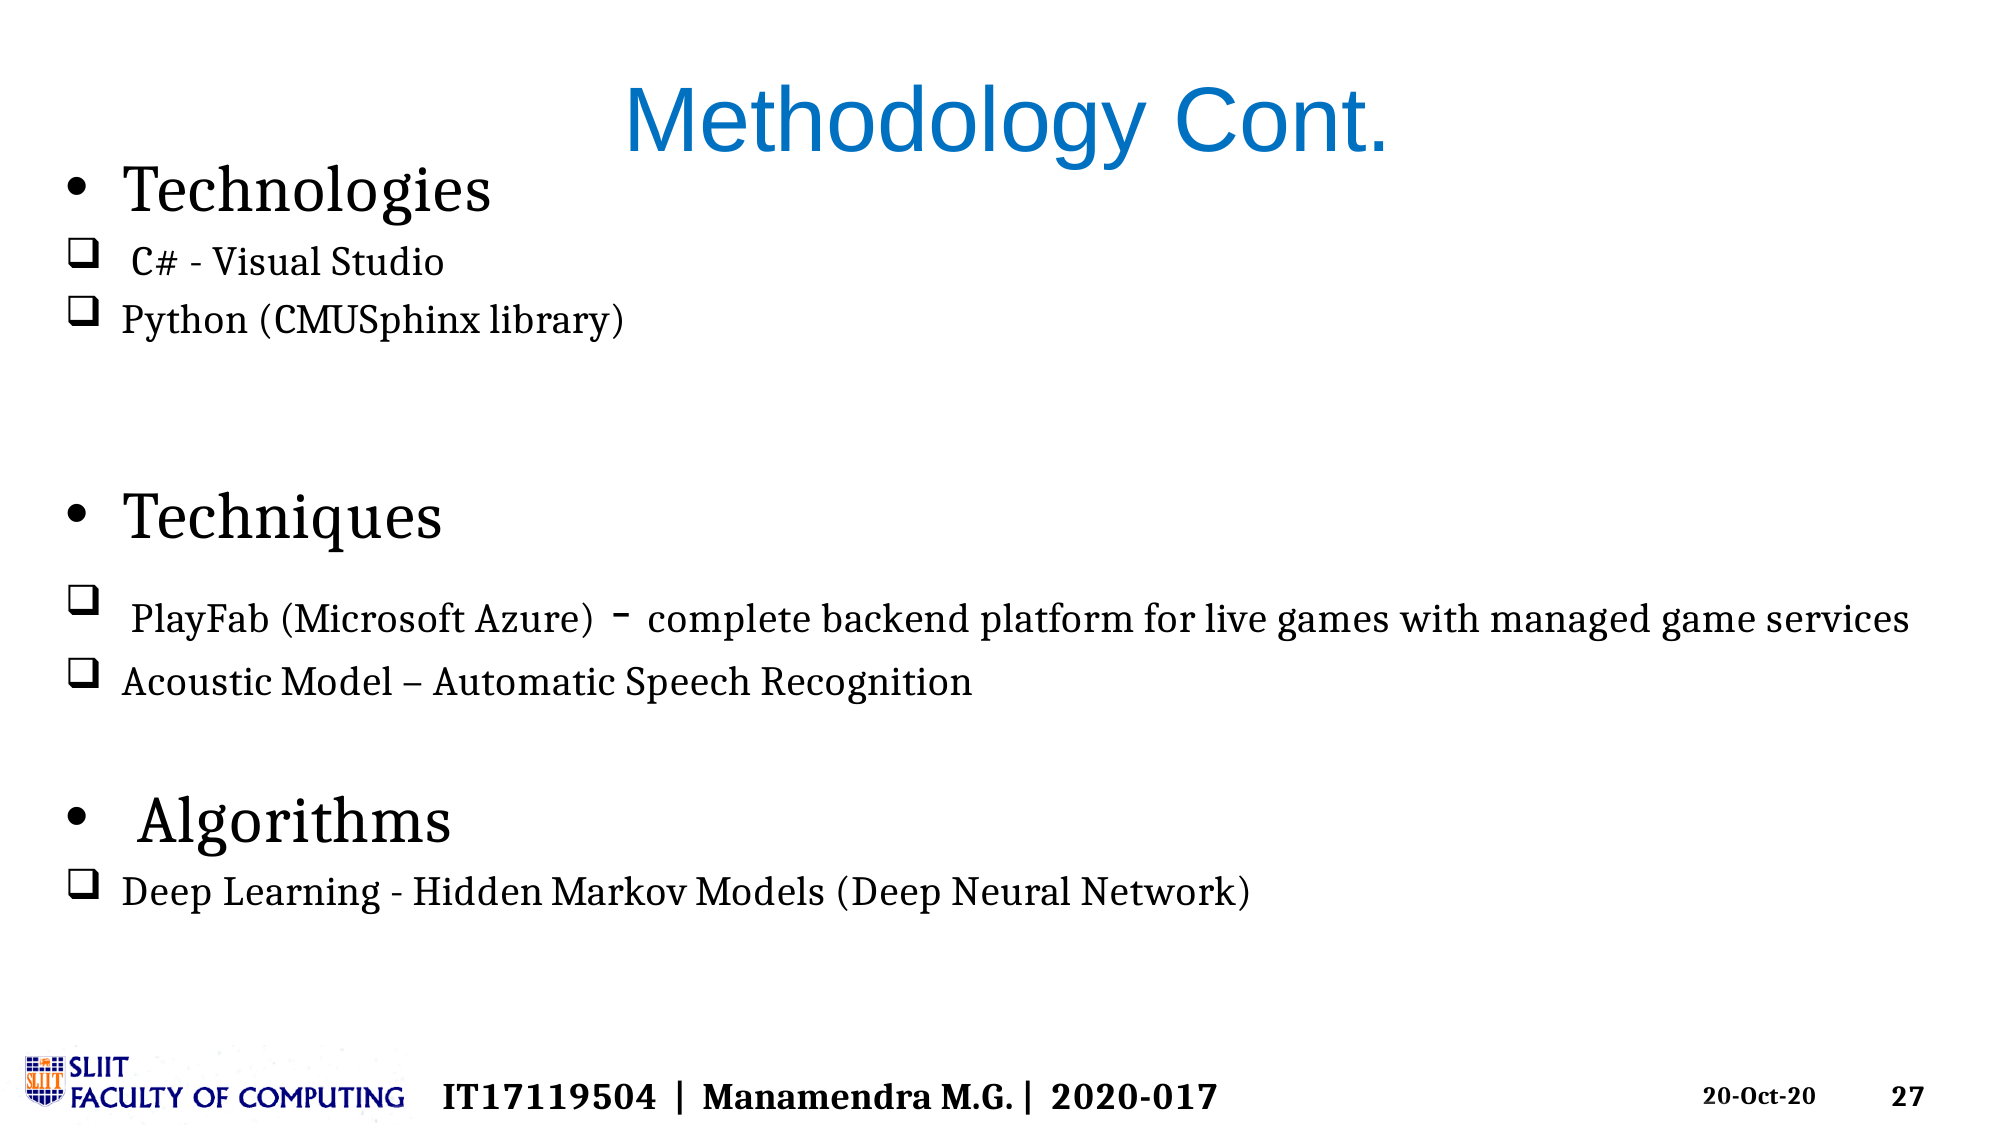

# Methodology Cont.
Technologies
 C# - Visual Studio
Python (CMUSphinx library)

Techniques
 PlayFab (Microsoft Azure) - complete backend platform for live games with managed game services
Acoustic Model – Automatic Speech Recognition

 Algorithms
Deep Learning - Hidden Markov Models (Deep Neural Network)
IT17119504  |  Manamendra M.G. |  2020-017